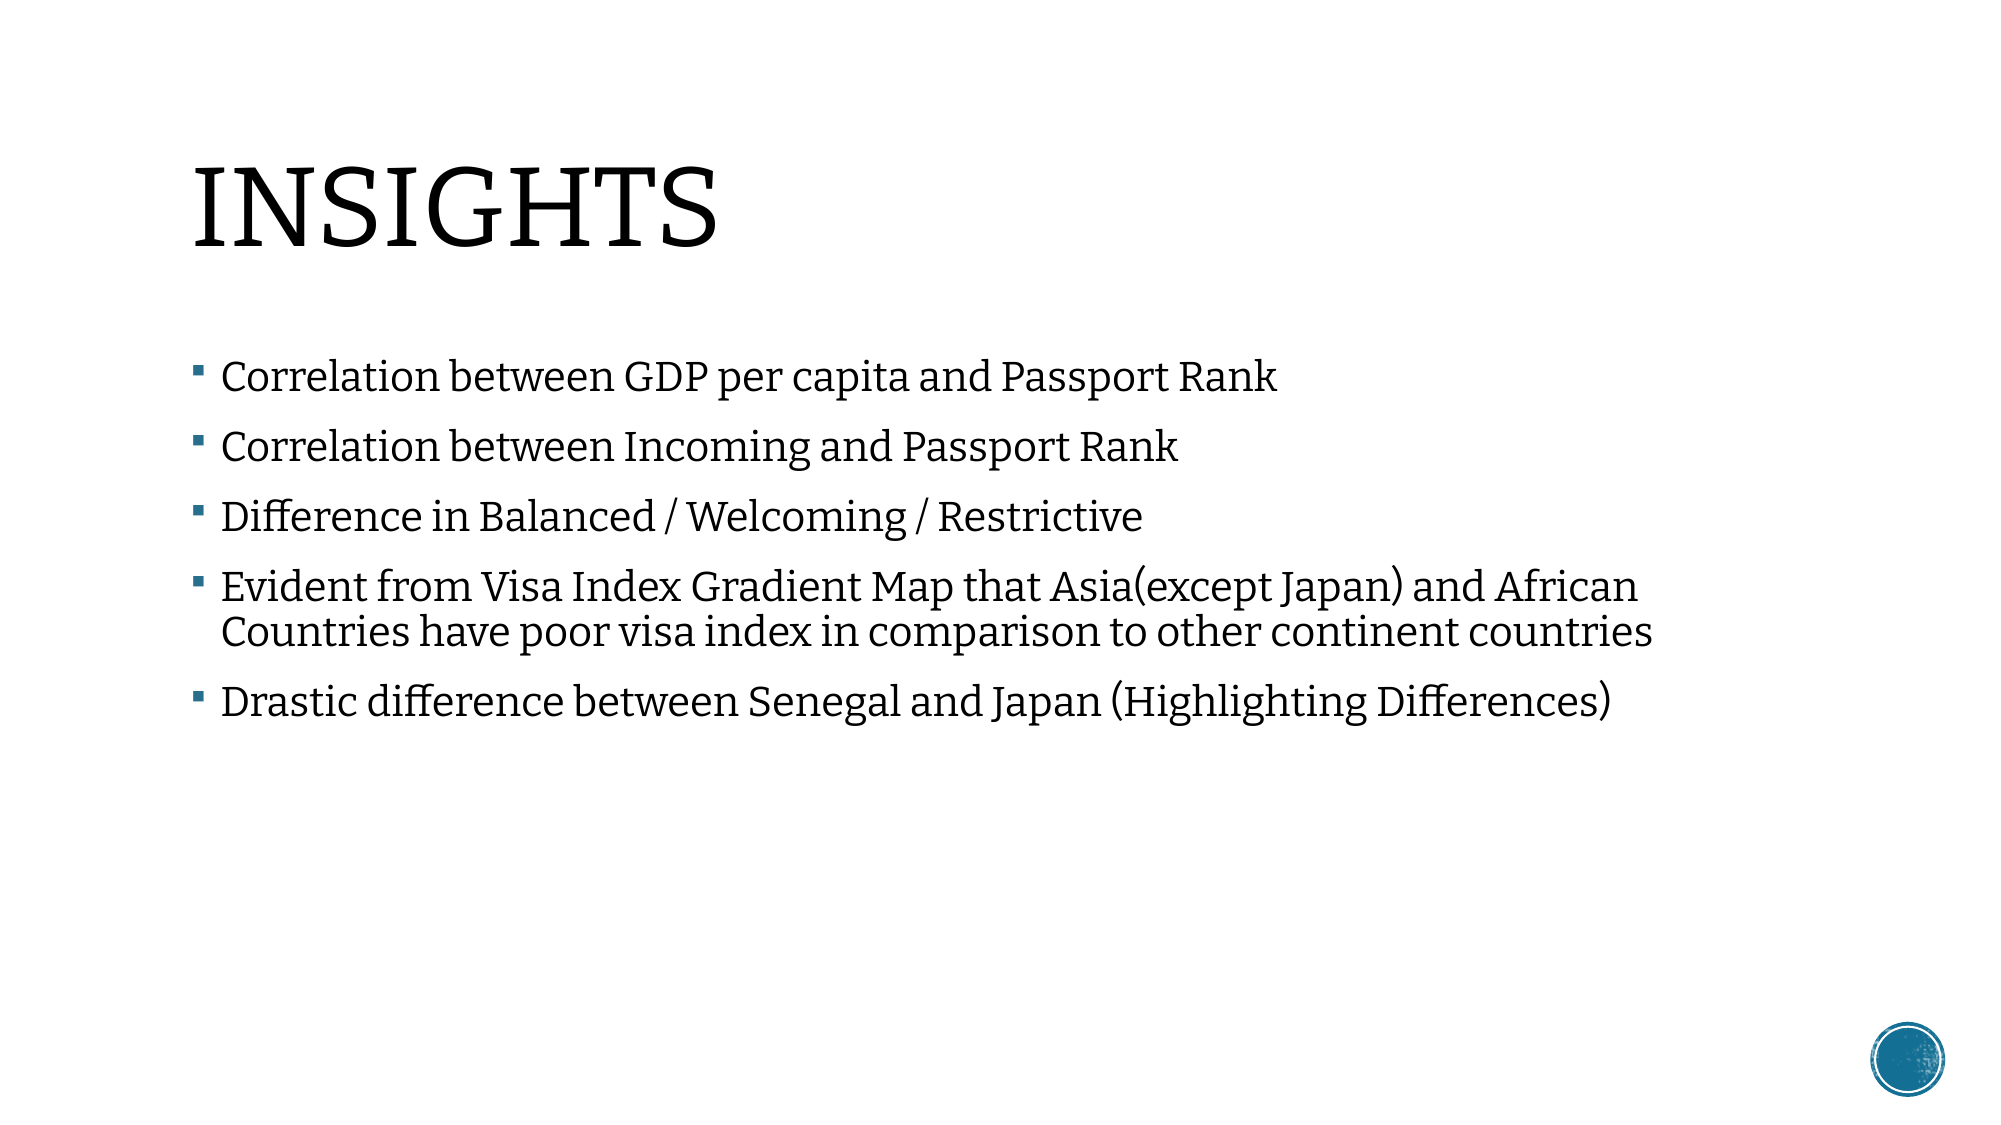

# Insights
Correlation between GDP per capita and Passport Rank
Correlation between Incoming and Passport Rank
Difference in Balanced / Welcoming / Restrictive
Evident from Visa Index Gradient Map that Asia(except Japan) and African Countries have poor visa index in comparison to other continent countries
Drastic difference between Senegal and Japan (Highlighting Differences)